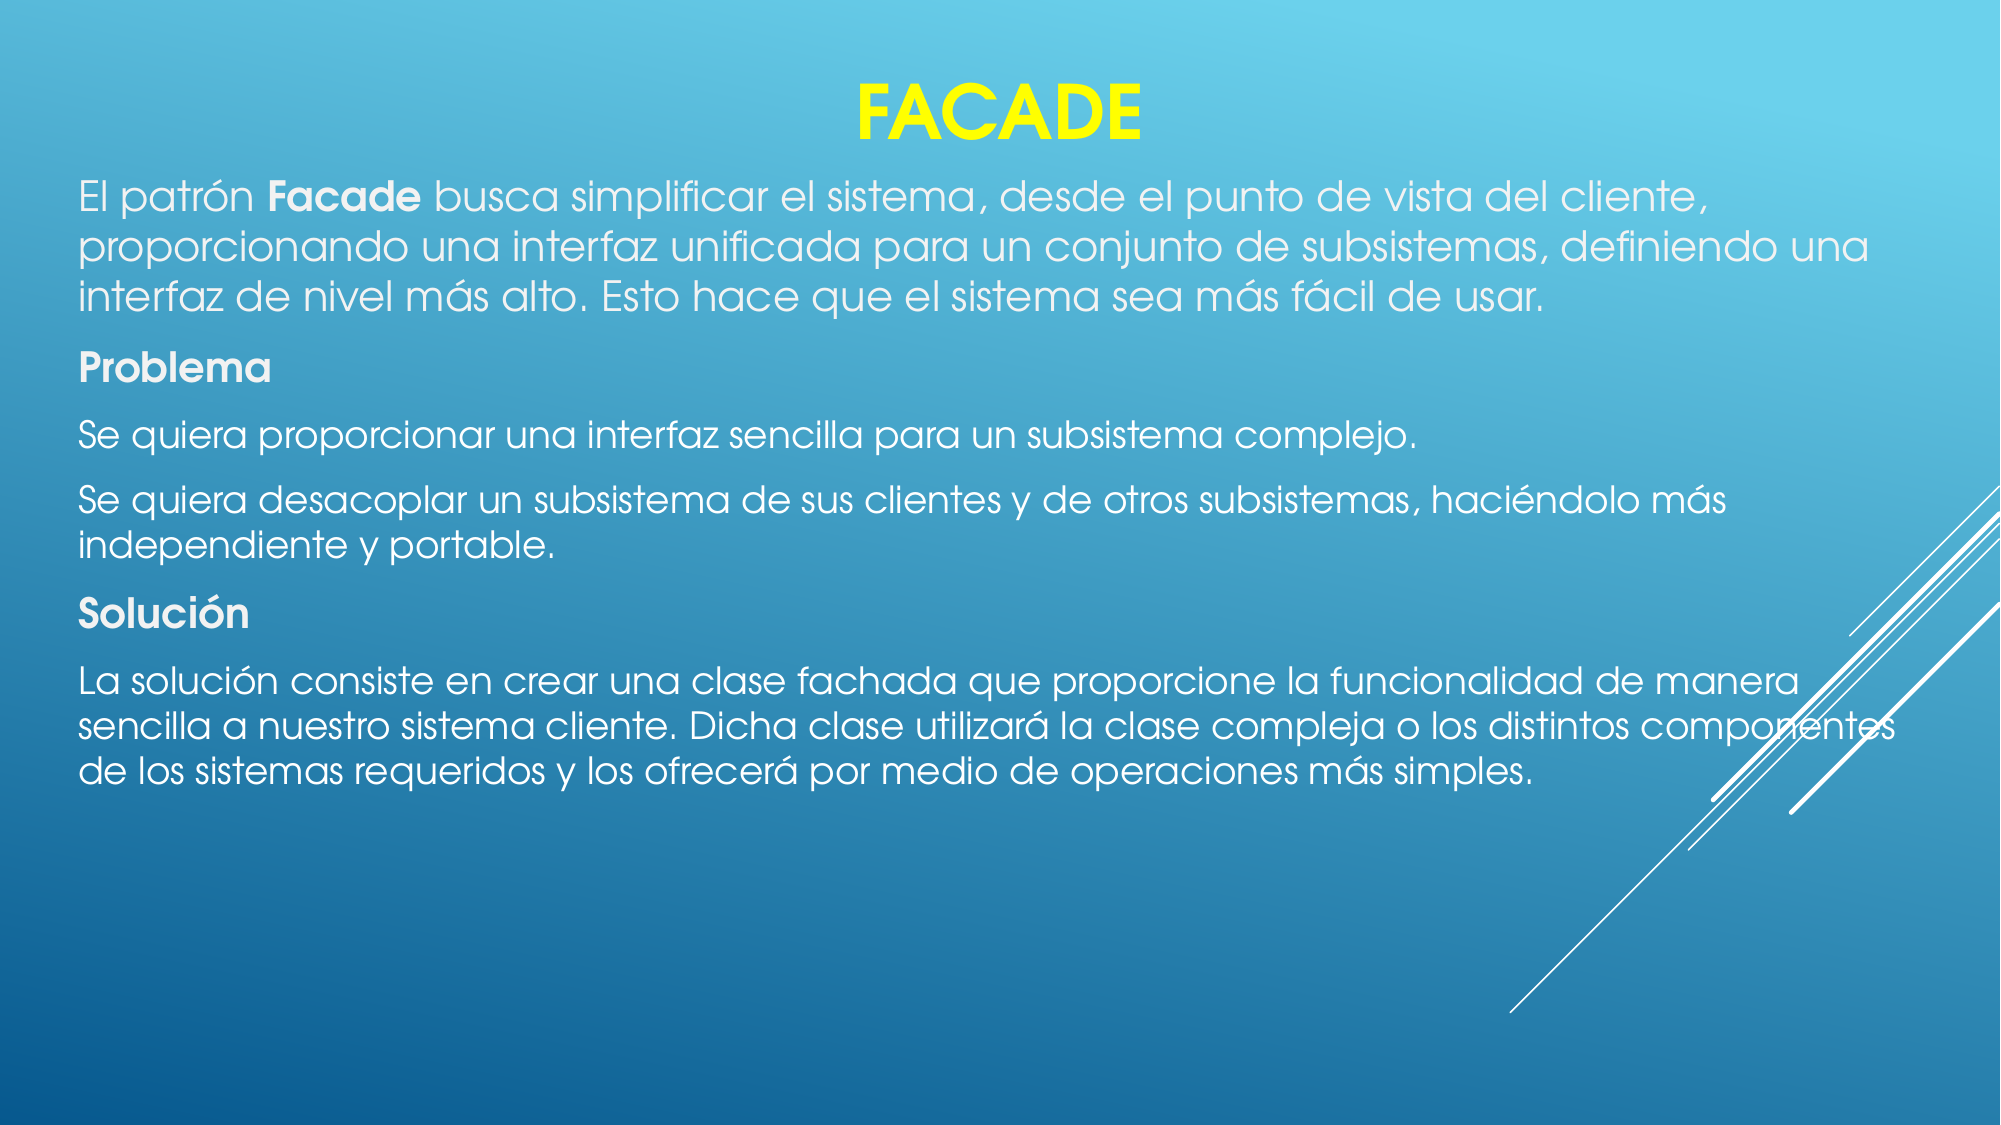

FACADE
El patrón Facade busca simplificar el sistema, desde el punto de vista del cliente, proporcionando una interfaz unificada para un conjunto de subsistemas, definiendo una interfaz de nivel más alto. Esto hace que el sistema sea más fácil de usar.
Problema
Se quiera proporcionar una interfaz sencilla para un subsistema complejo.
Se quiera desacoplar un subsistema de sus clientes y de otros subsistemas, haciéndolo más independiente y portable.
Solución
La solución consiste en crear una clase fachada que proporcione la funcionalidad de manera sencilla a nuestro sistema cliente. Dicha clase utilizará la clase compleja o los distintos componentes de los sistemas requeridos y los ofrecerá por medio de operaciones más simples.